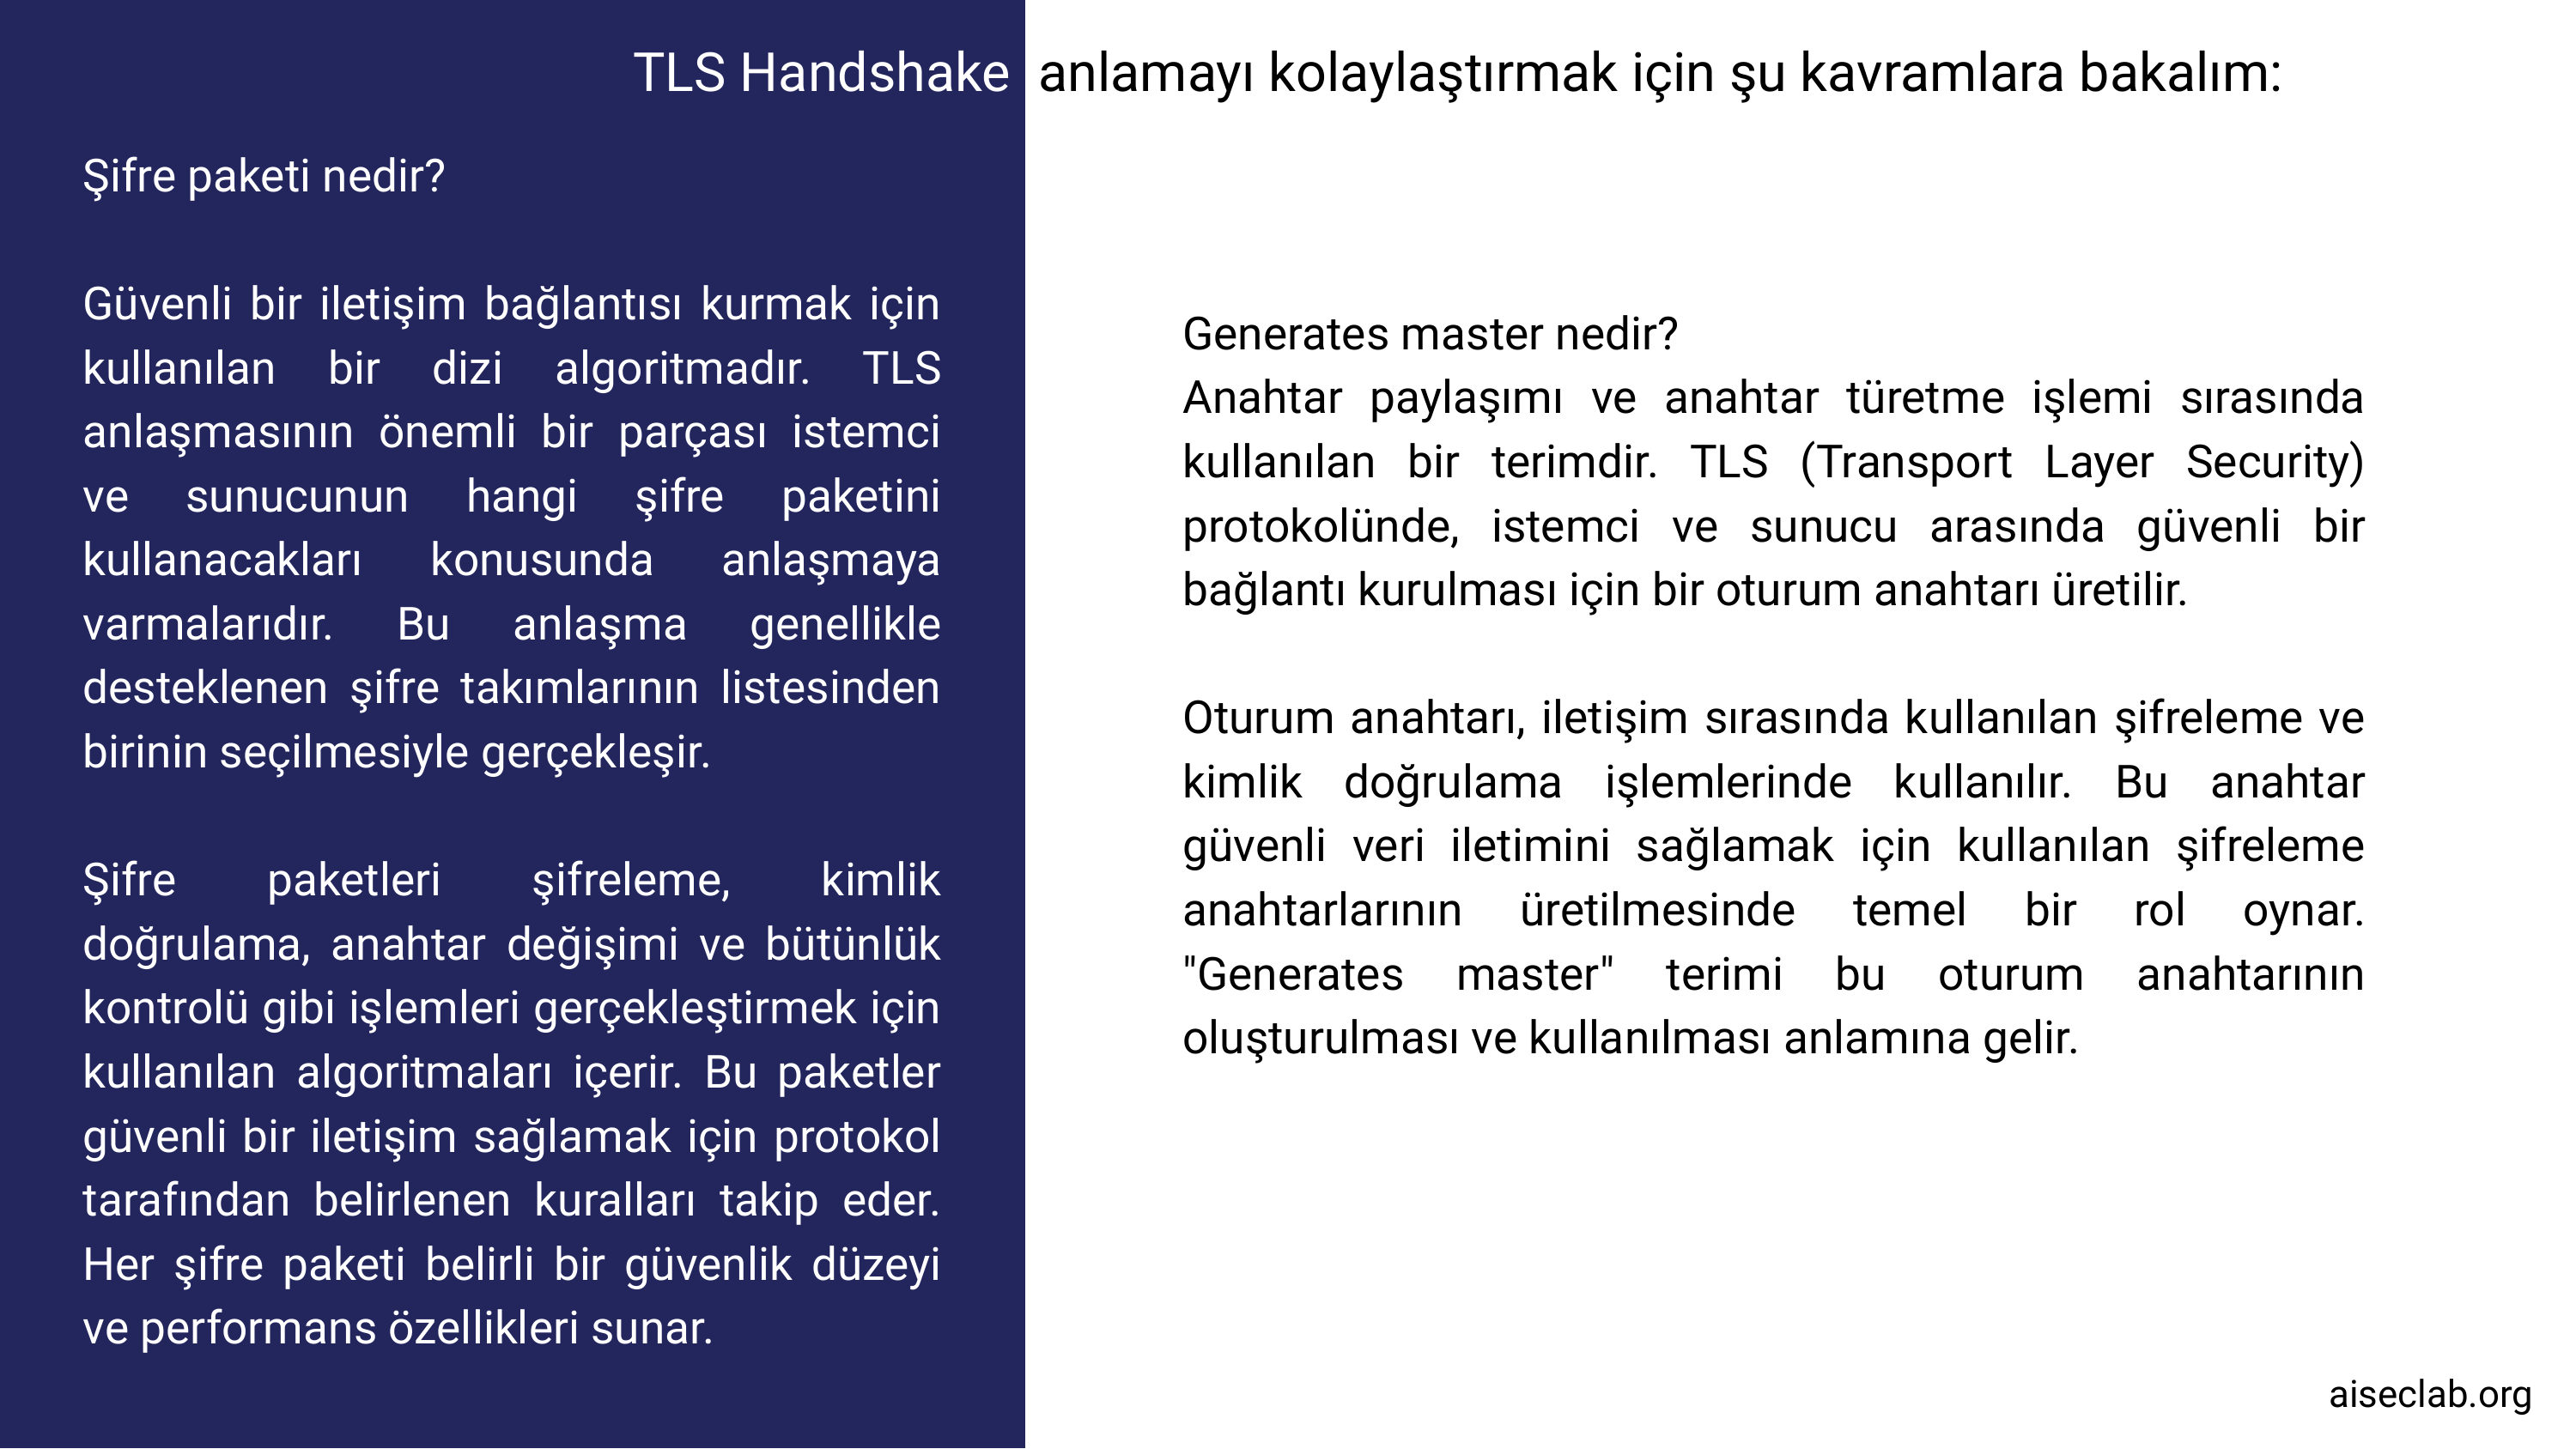

TLS Handshake  anlamayı kolaylaştırmak için şu kavramlara bakalım:

Şifre paketi nedir?

Güvenli bir iletişim bağlantısı kurmak için kullanılan bir dizi algoritmadır. TLS anlaşmasının önemli bir parçası istemci ve sunucunun hangi şifre paketini kullanacakları konusunda anlaşmaya varmalarıdır. Bu anlaşma genellikle desteklenen şifre takımlarının listesinden birinin seçilmesiyle gerçekleşir.

Şifre paketleri şifreleme, kimlik doğrulama, anahtar değişimi ve bütünlük kontrolü gibi işlemleri gerçekleştirmek için kullanılan algoritmaları içerir. Bu paketler güvenli bir iletişim sağlamak için protokol tarafından belirlenen kuralları takip eder. Her şifre paketi belirli bir güvenlik düzeyi ve performans özellikleri sunar.

Generates master nedir?
Anahtar paylaşımı ve anahtar türetme işlemi sırasında kullanılan bir terimdir. TLS (Transport Layer Security) protokolünde, istemci ve sunucu arasında güvenli bir bağlantı kurulması için bir oturum anahtarı üretilir.

Oturum anahtarı, iletişim sırasında kullanılan şifreleme ve kimlik doğrulama işlemlerinde kullanılır. Bu anahtar güvenli veri iletimini sağlamak için kullanılan şifreleme anahtarlarının üretilmesinde temel bir rol oynar. "Generates master" terimi bu oturum anahtarının oluşturulması ve kullanılması anlamına gelir.

aiseclab.org